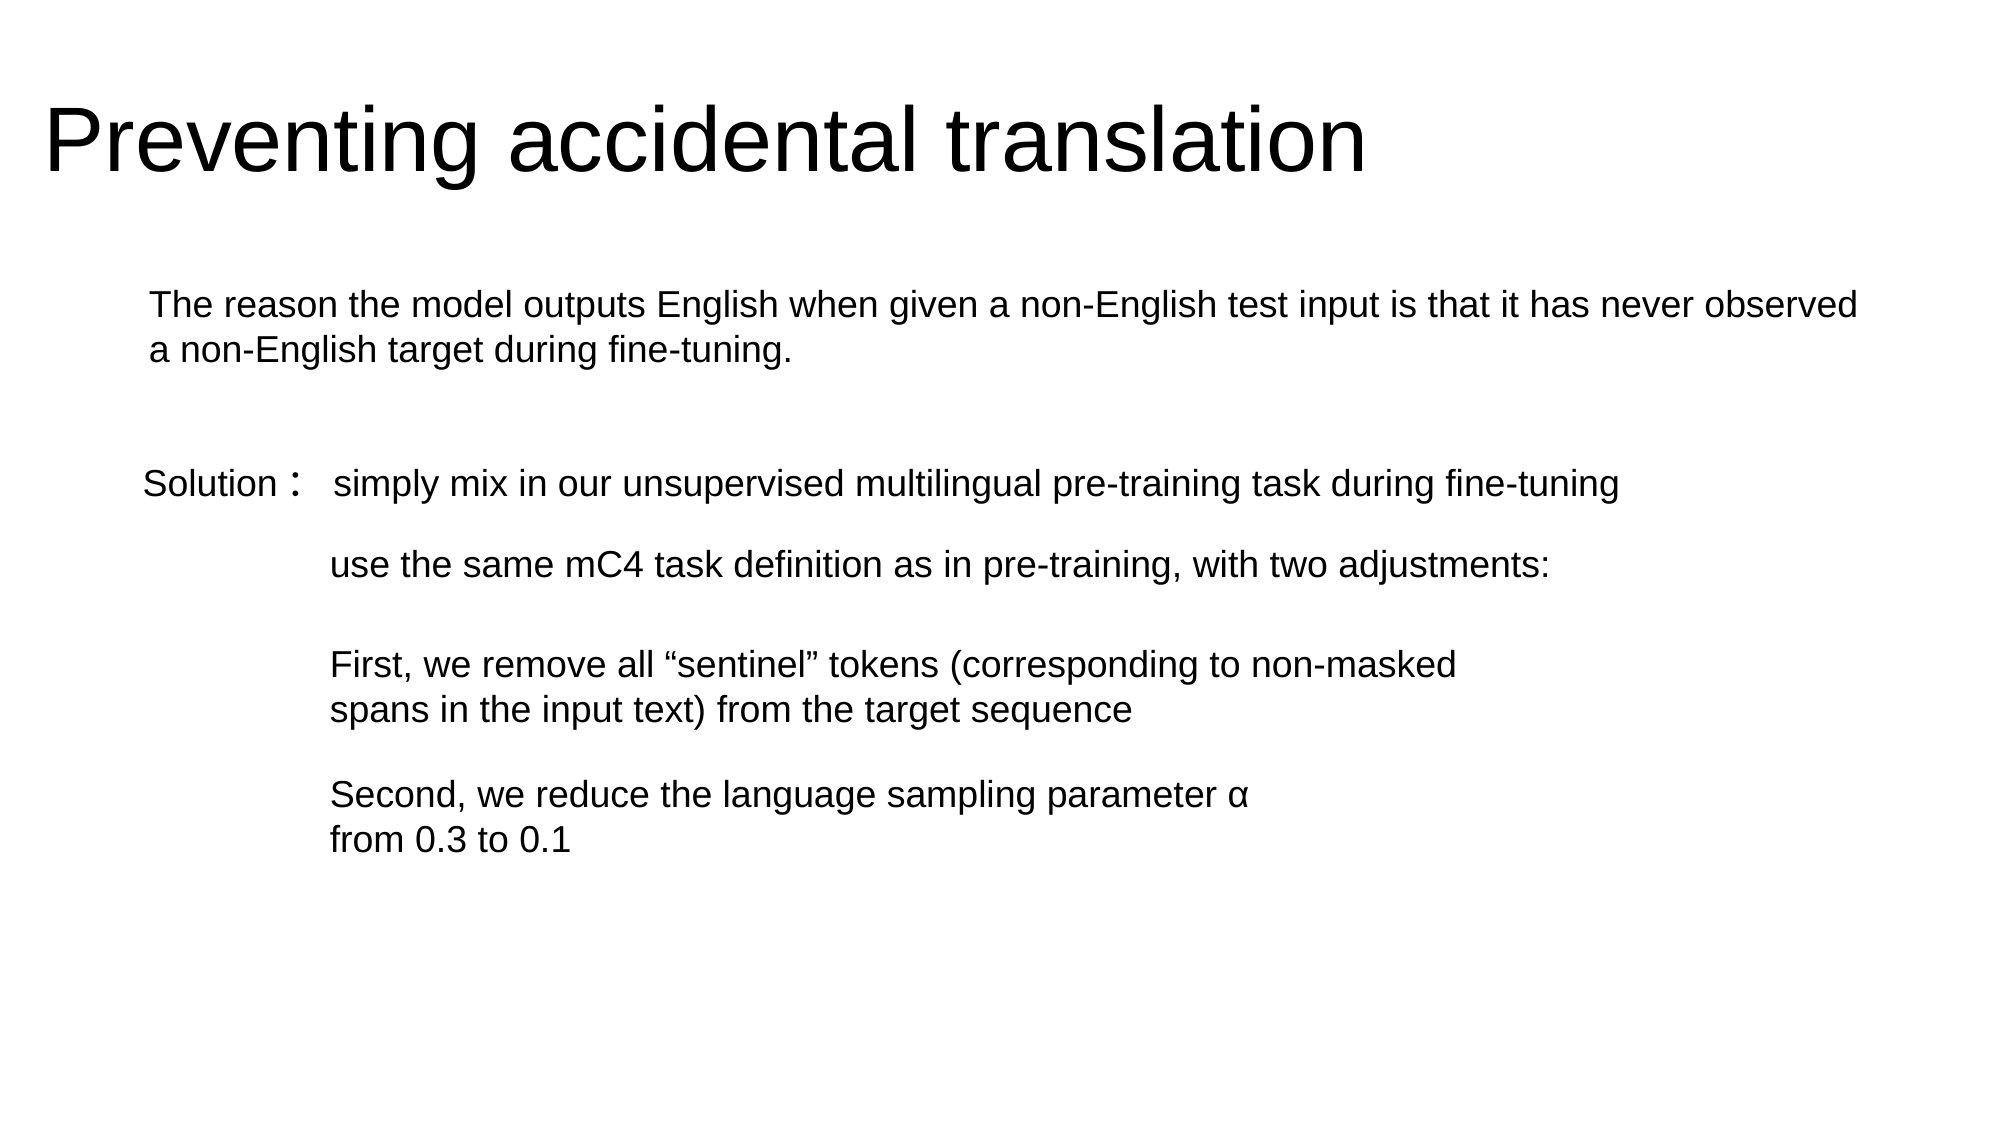

# Preventing accidental translation
The reason the model outputs English when given a non-English test input is that it has never observed a non-English target during fine-tuning.
Solution：simply mix in our unsupervised multilingual pre-training task during fine-tuning
use the same mC4 task definition as in pre-training, with two adjustments:
First, we remove all “sentinel” tokens (corresponding to non-masked spans in the input text) from the target sequence
Second, we reduce the language sampling parameter α from 0.3 to 0.1